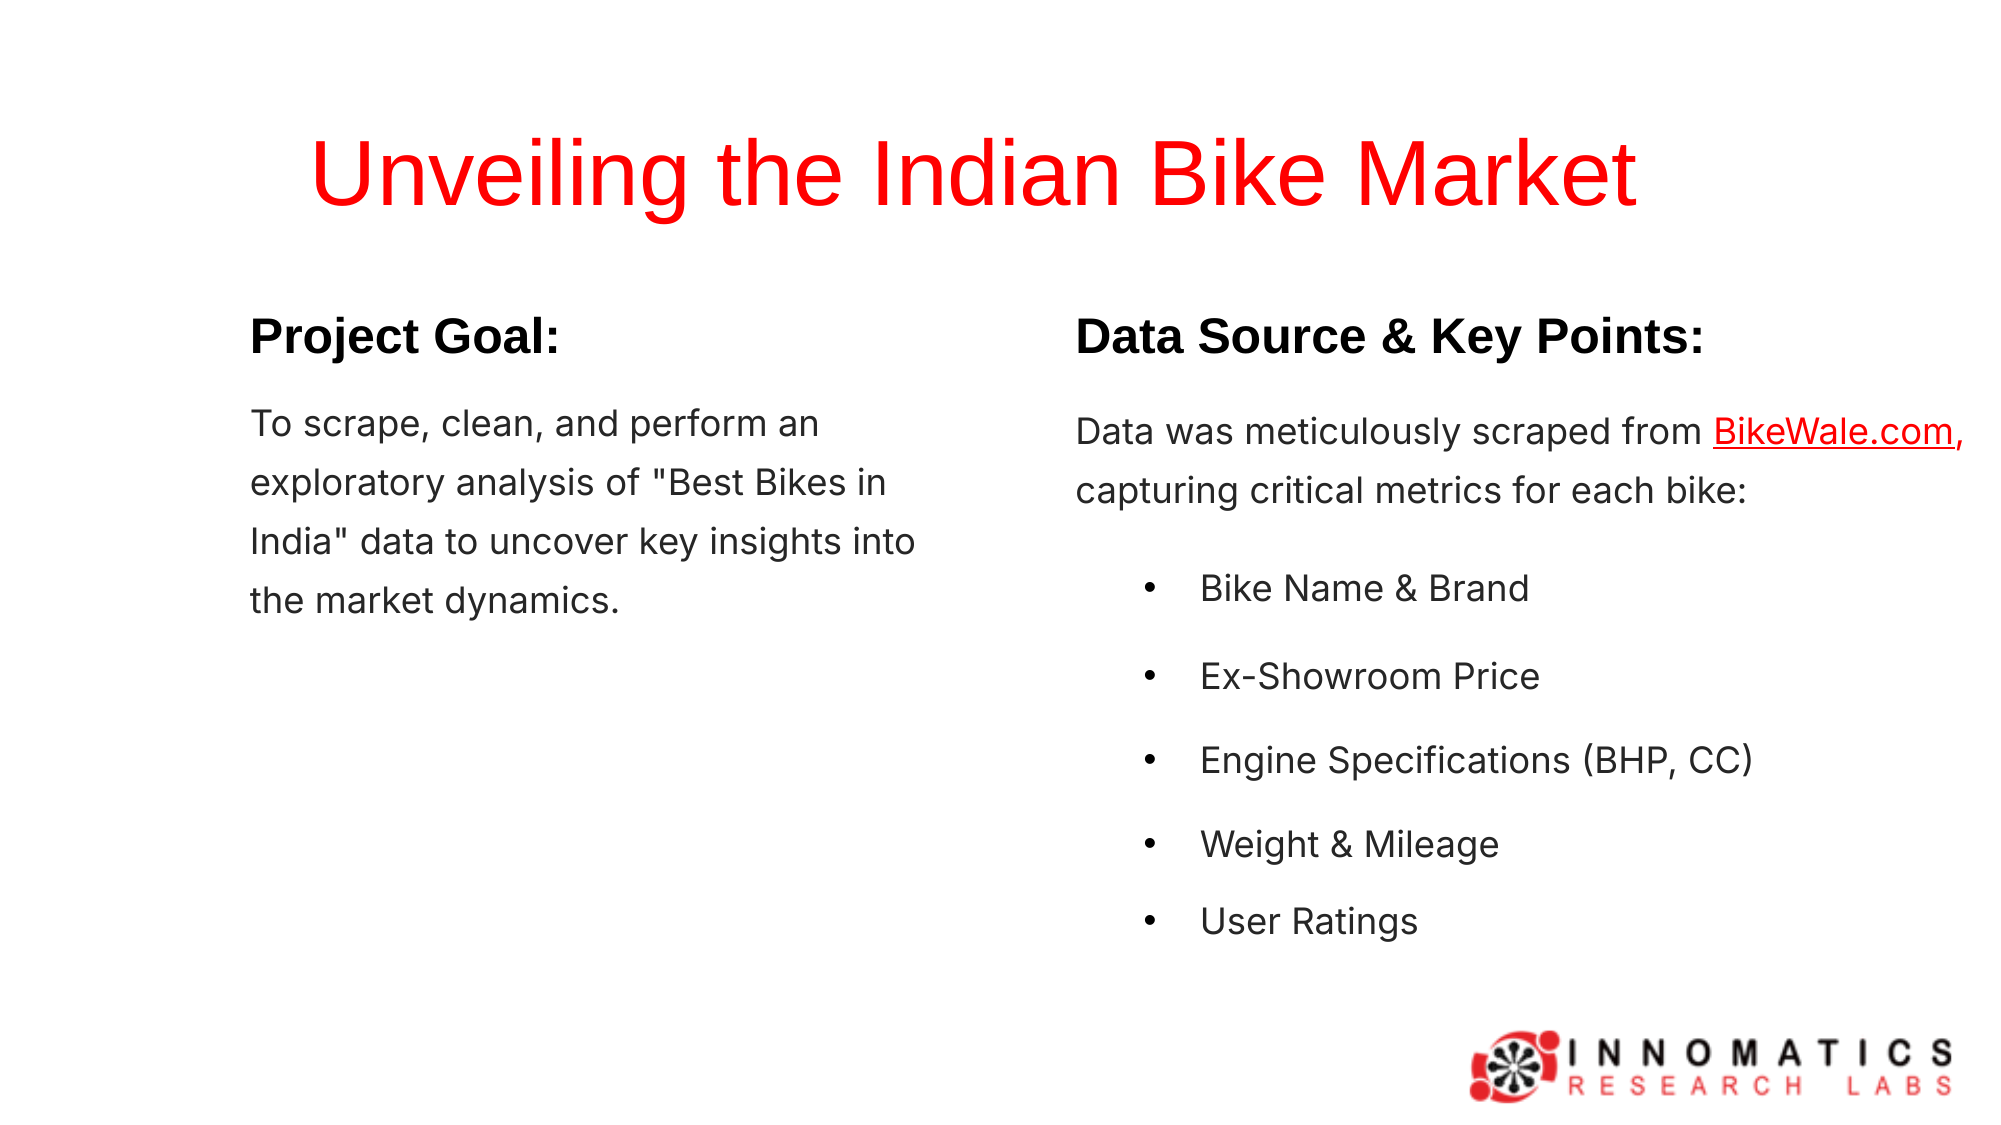

Unveiling the Indian Bike Market
Project Goal:
Data Source & Key Points:
To scrape, clean, and perform an exploratory analysis of "Best Bikes in India" data to uncover key insights into the market dynamics.
Data was meticulously scraped from BikeWale.com, capturing critical metrics for each bike:
Bike Name & Brand
Ex-Showroom Price
Engine Specifications (BHP, CC)
Weight & Mileage
User Ratings